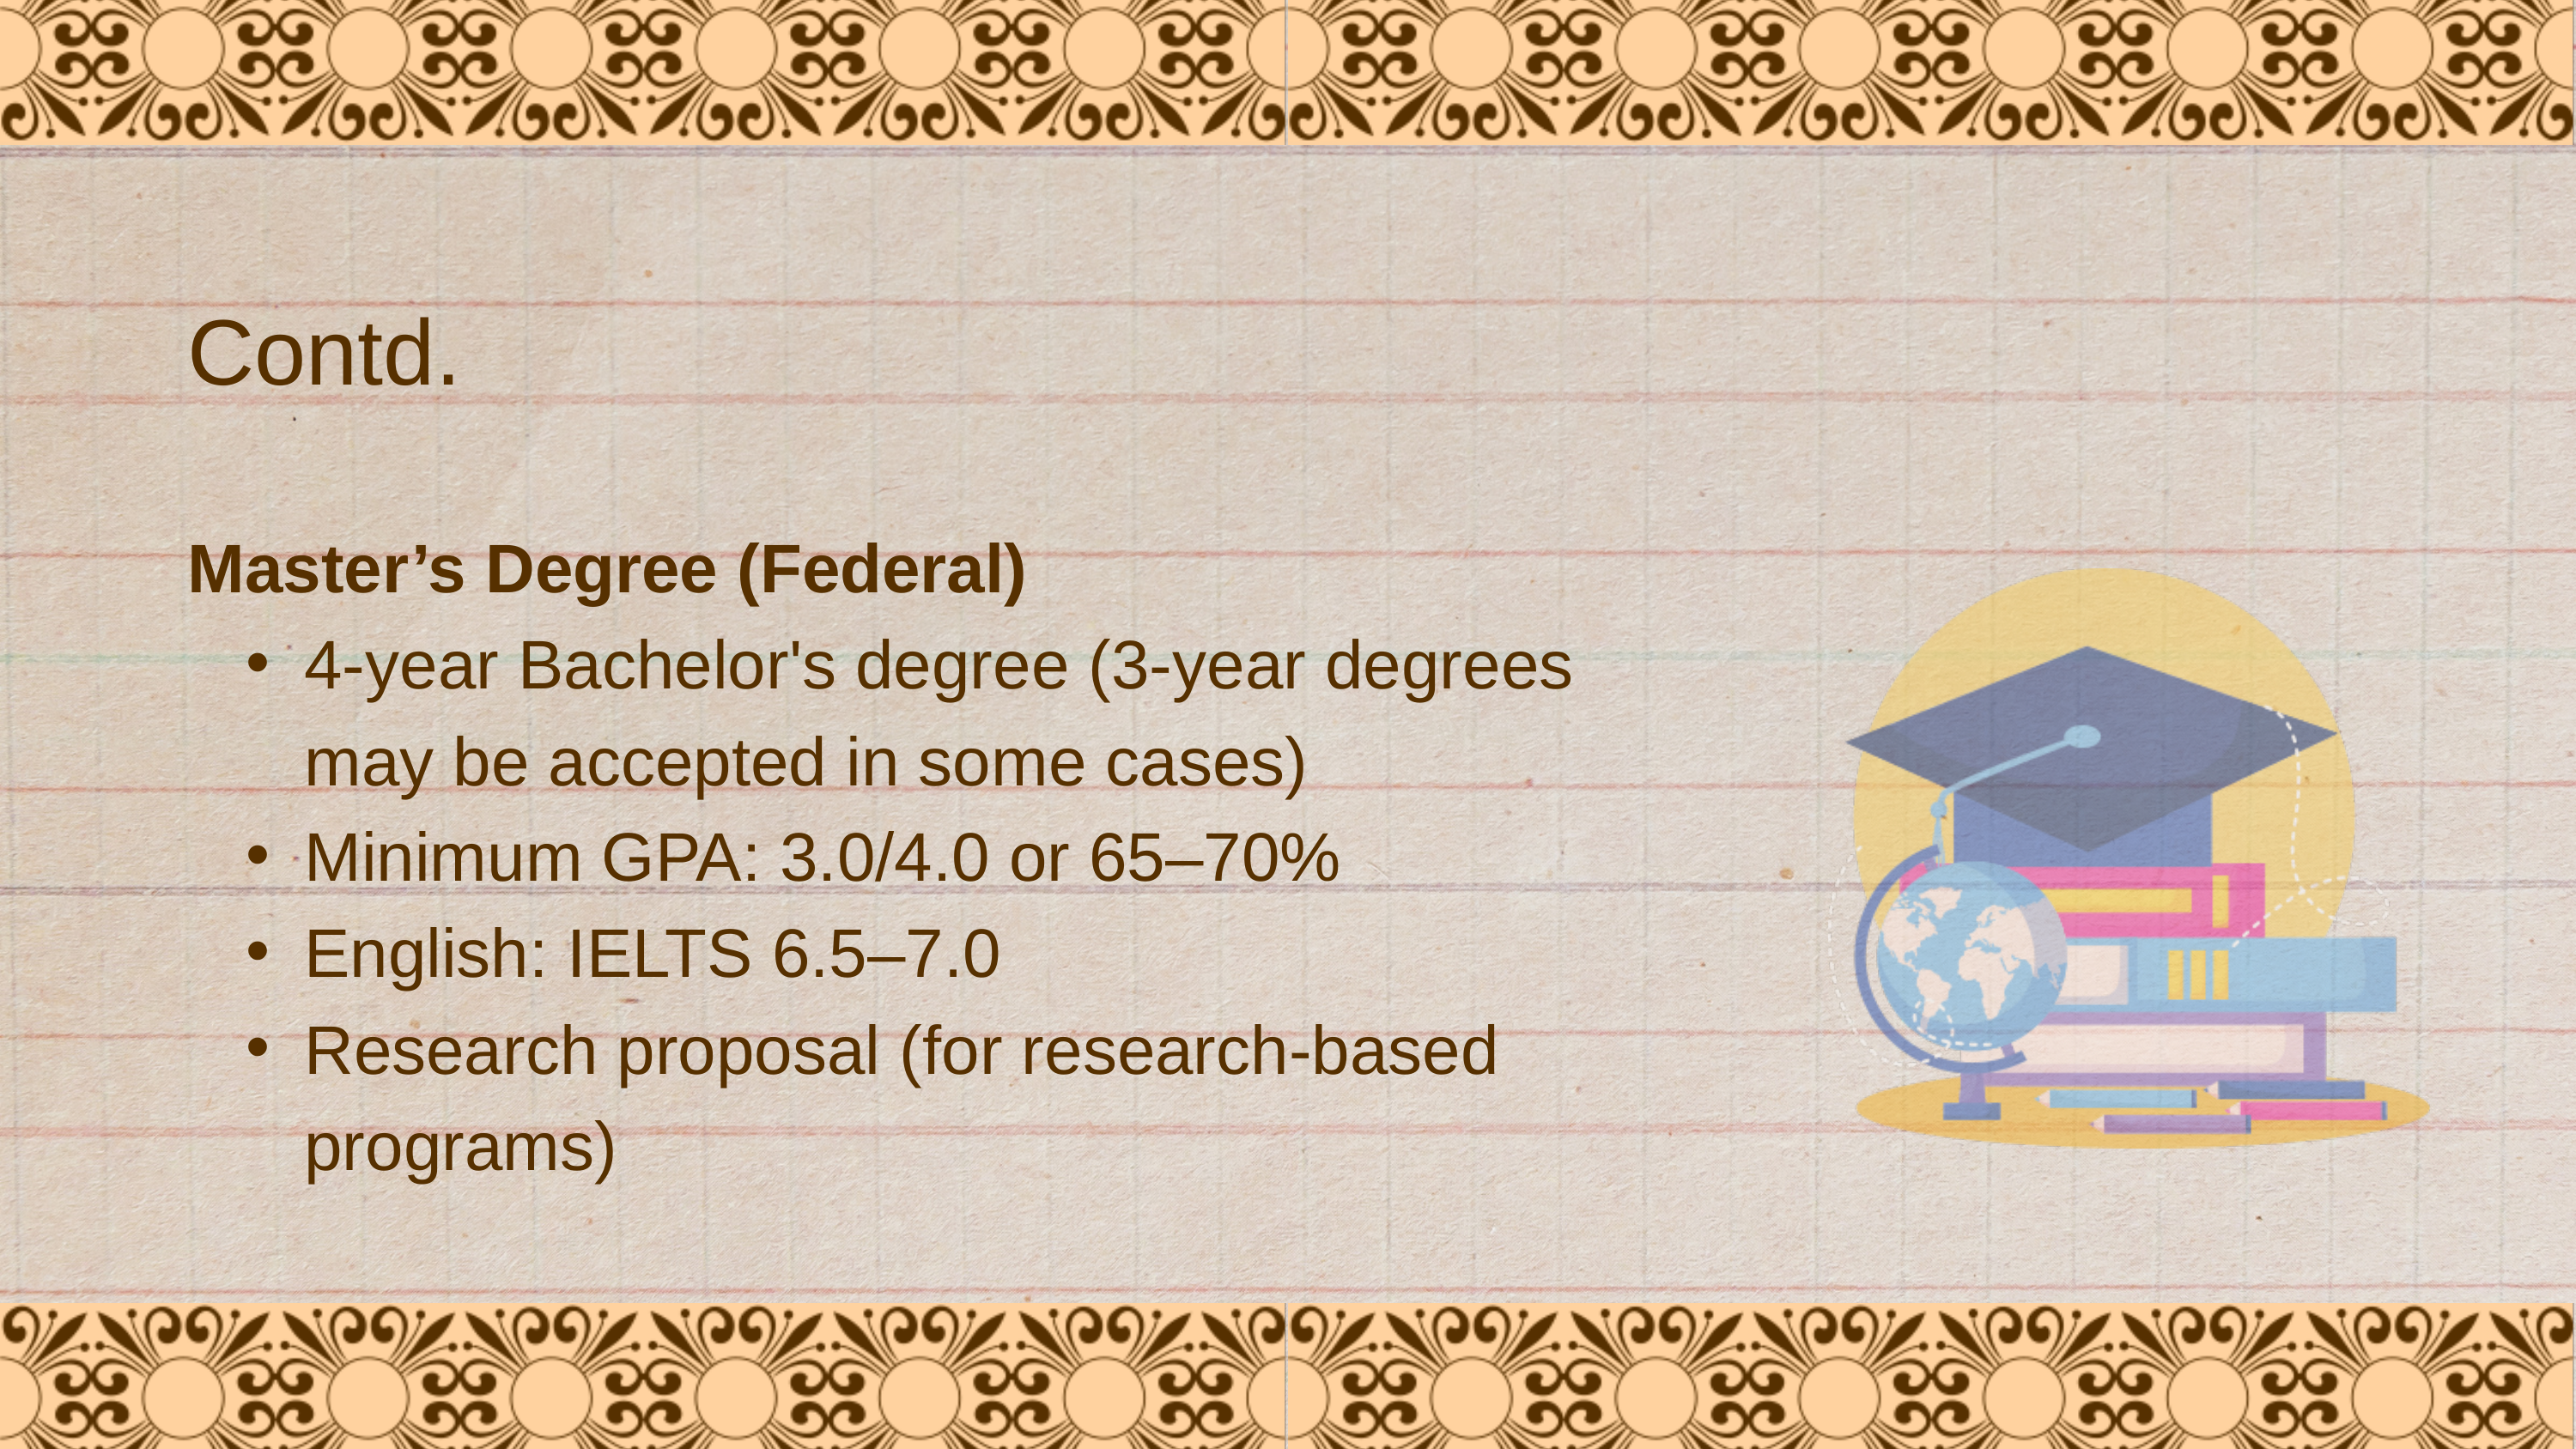

Contd.
Master’s Degree (Federal)
4-year Bachelor's degree (3-year degrees may be accepted in some cases)
Minimum GPA: 3.0/4.0 or 65–70%
English: IELTS 6.5–7.0
Research proposal (for research-based programs)